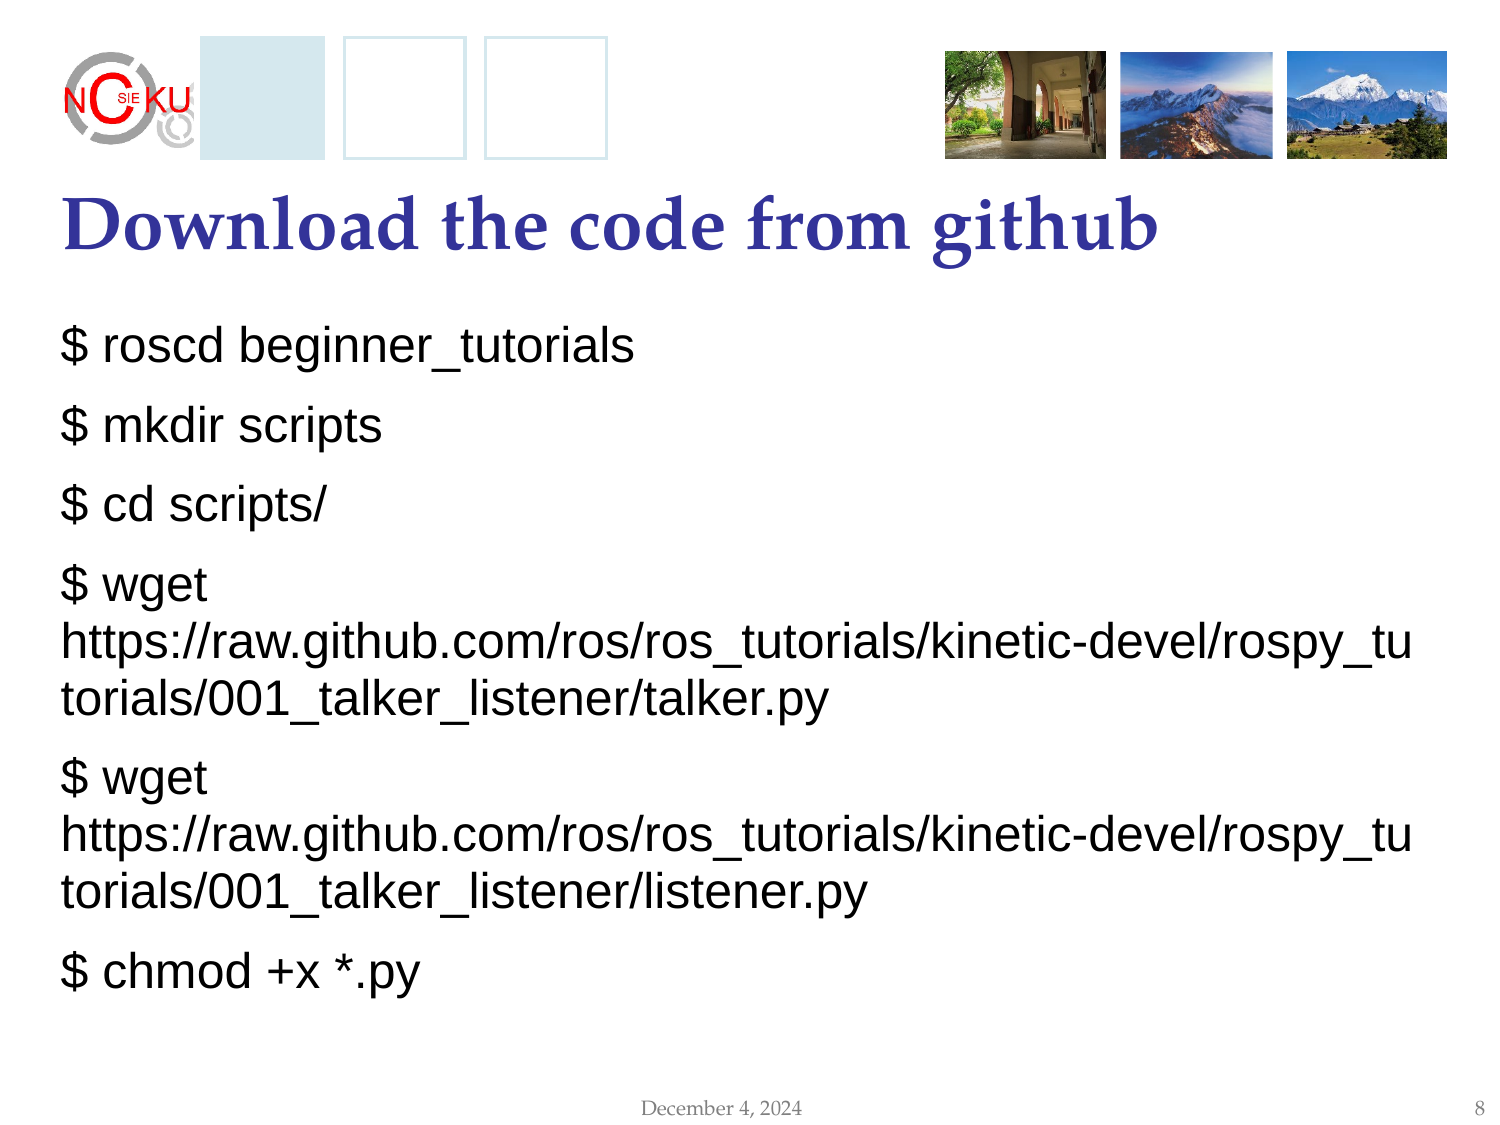

# Download the code from github
$ roscd beginner_tutorials
$ mkdir scripts
$ cd scripts/
$ wget https://raw.github.com/ros/ros_tutorials/kinetic-devel/rospy_tutorials/001_talker_listener/talker.py
$ wget https://raw.github.com/ros/ros_tutorials/kinetic-devel/rospy_tutorials/001_talker_listener/listener.py
$ chmod +x *.py
December 4, 2024
8